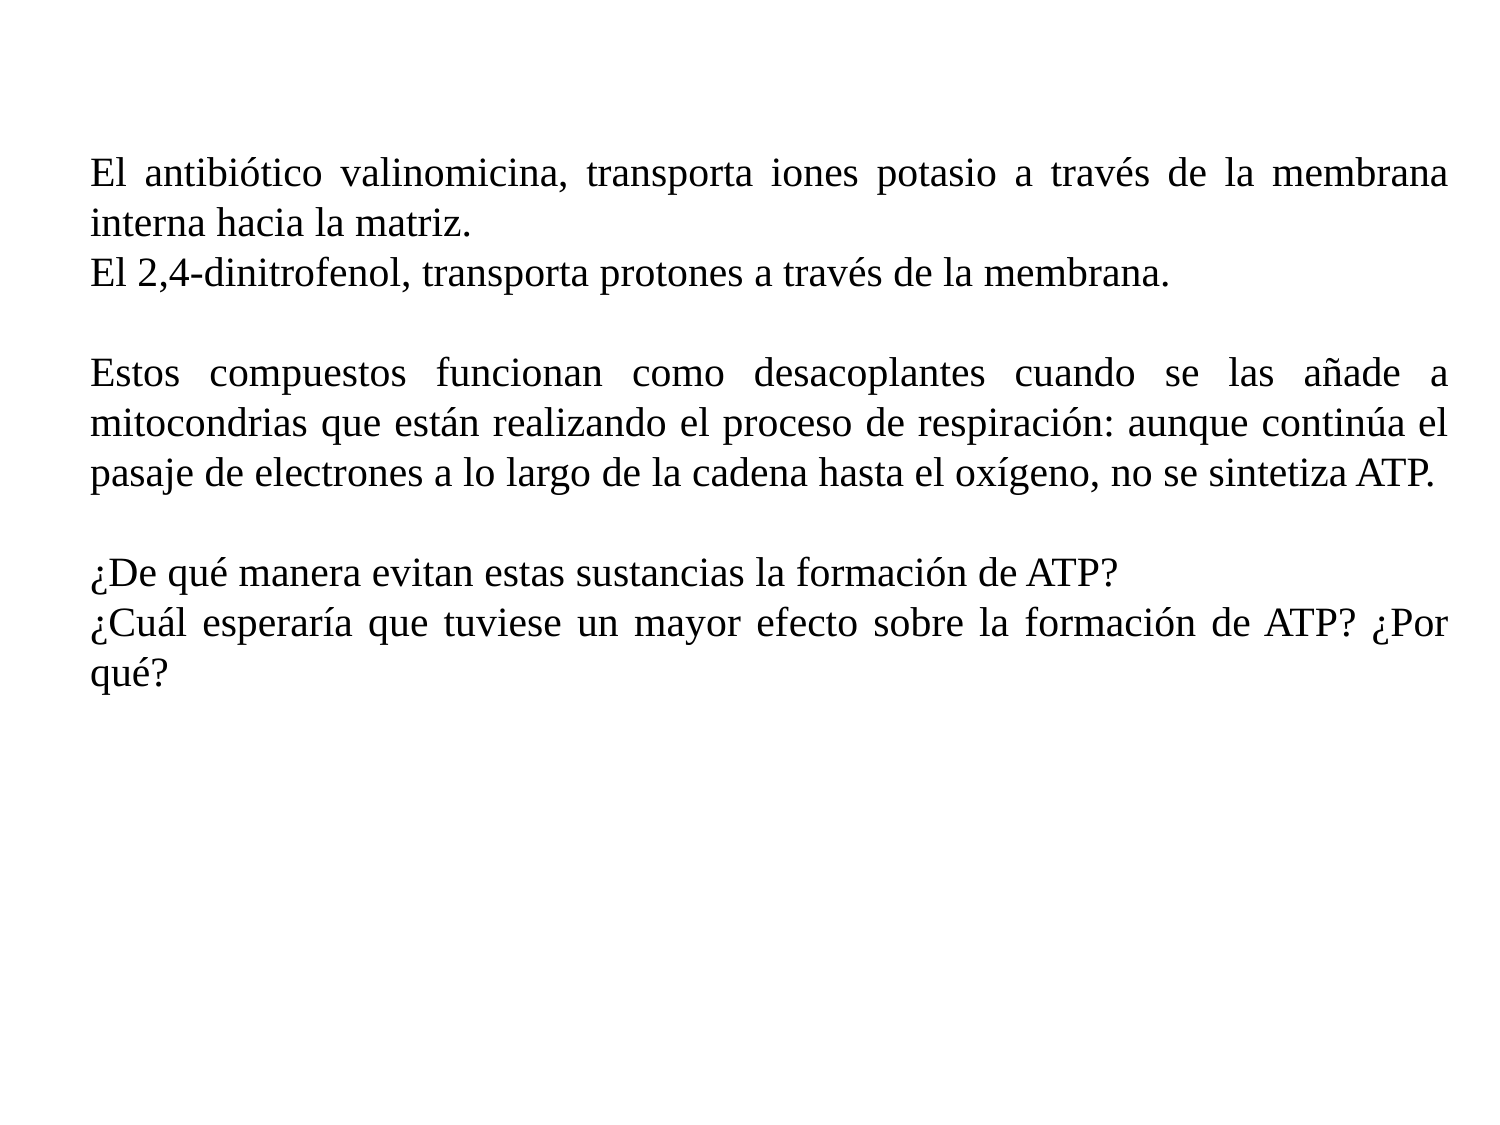

El antibiótico valinomicina, transporta iones potasio a través de la membrana interna hacia la matriz.
El 2,4-dinitrofenol, transporta protones a través de la membrana.

Estos compuestos funcionan como desacoplantes cuando se las añade a mitocondrias que están realizando el proceso de respiración: aunque continúa el pasaje de electrones a lo largo de la cadena hasta el oxígeno, no se sintetiza ATP.

¿De qué manera evitan estas sustancias la formación de ATP?
¿Cuál esperaría que tuviese un mayor efecto sobre la formación de ATP? ¿Por qué?